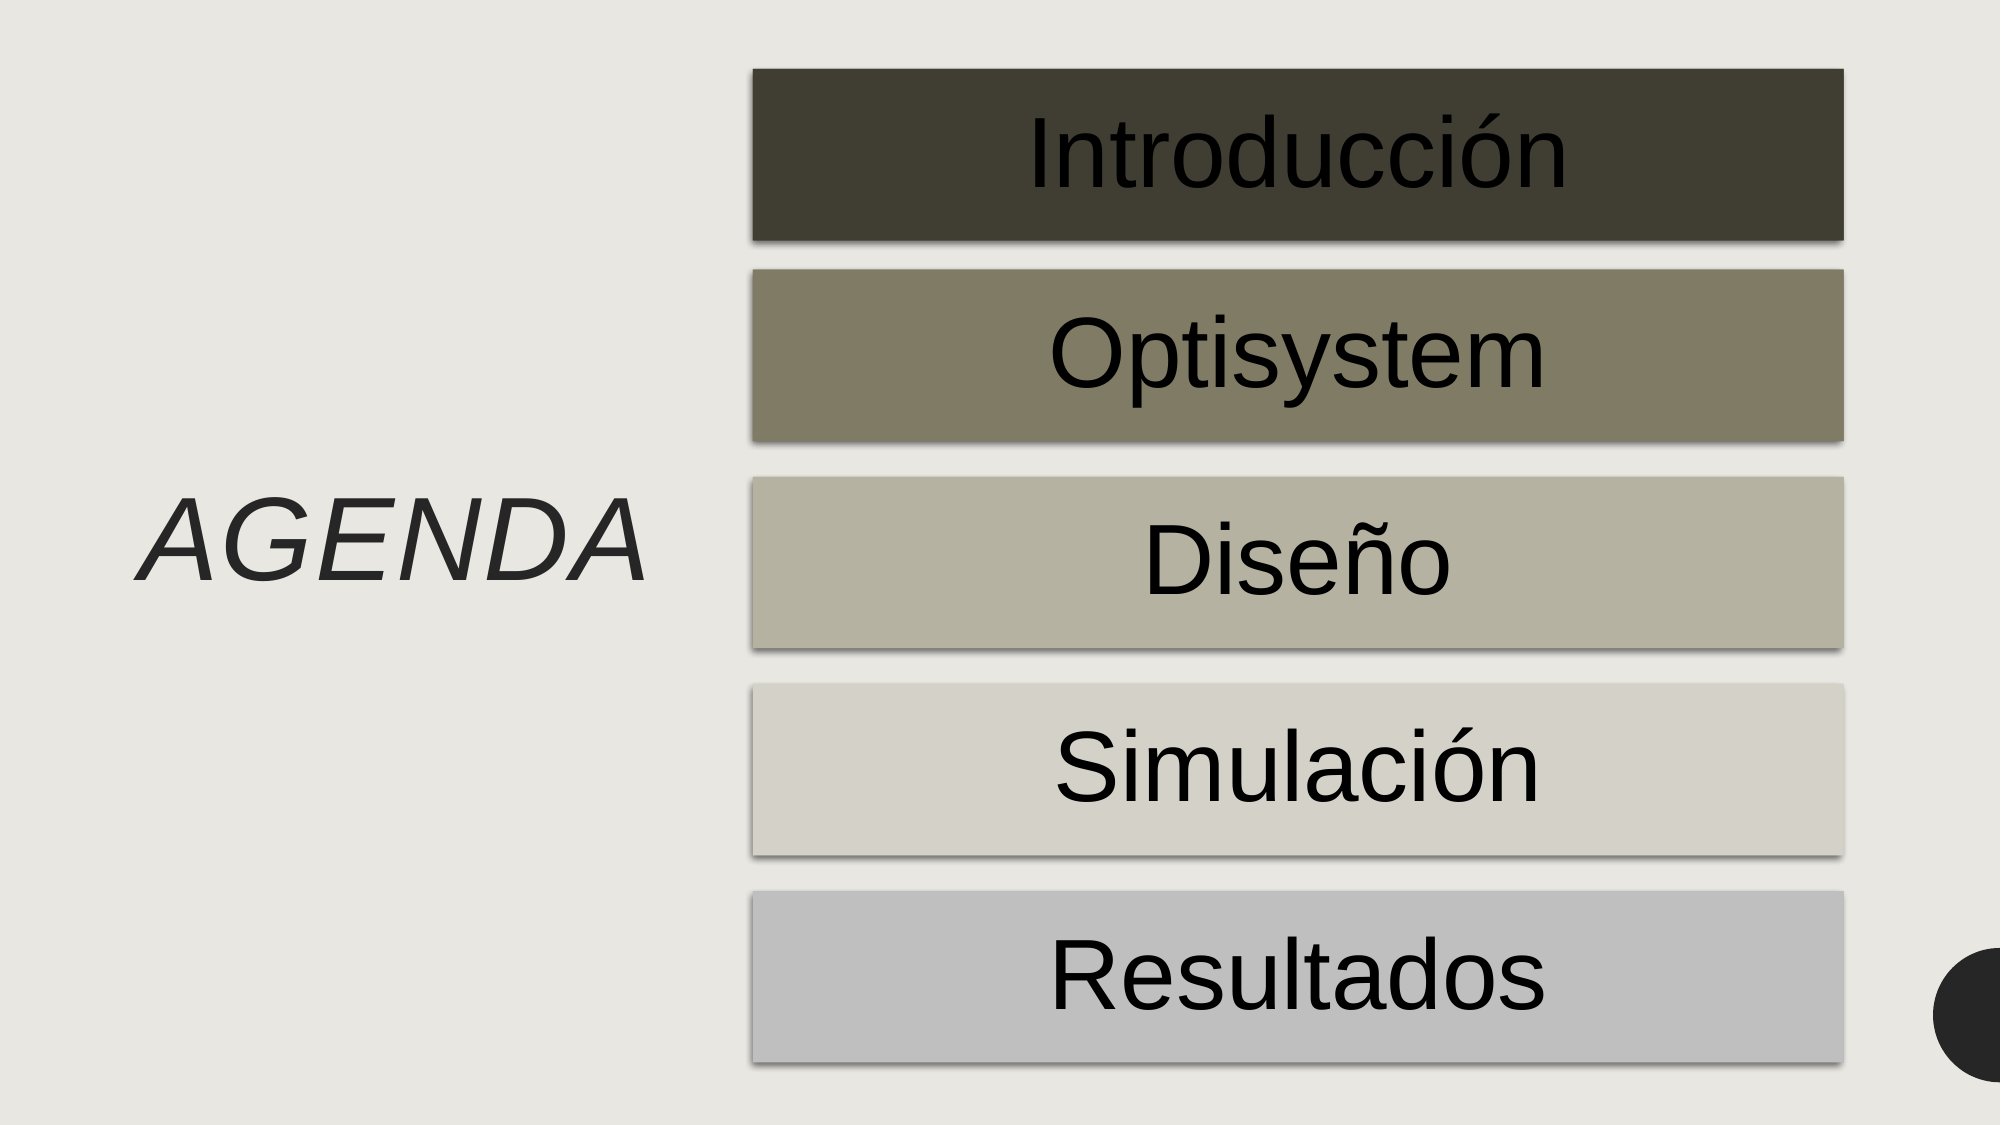

Introducción

Optisystem
# AGENDA

Diseño

Simulación

Resultados